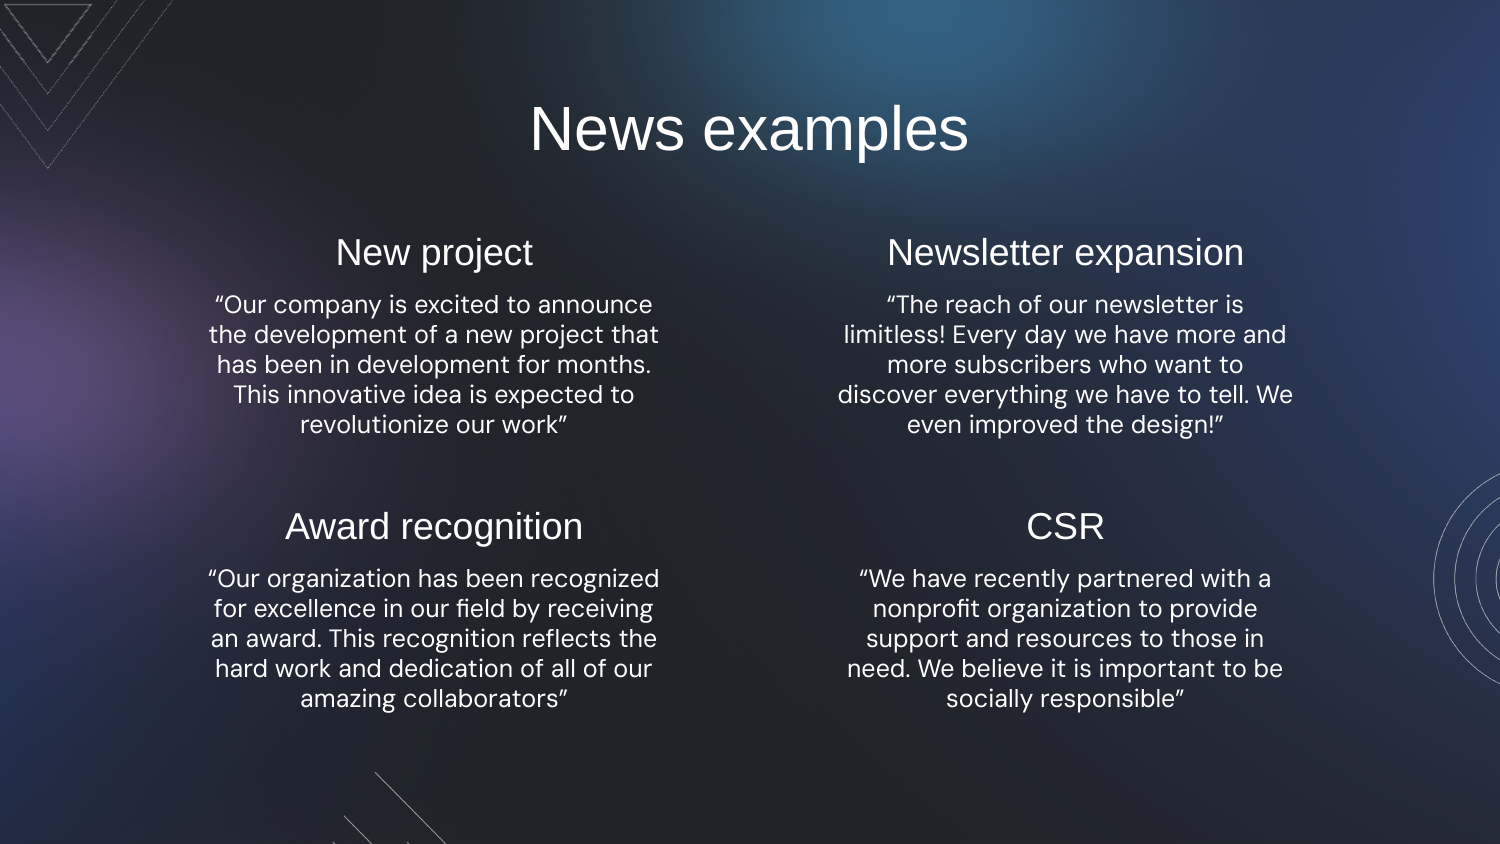

# News examples
New project
Newsletter expansion
“Our company is excited to announce the development of a new project that has been in development for months. This innovative idea is expected to revolutionize our work”
“The reach of our newsletter is limitless! Every day we have more and more subscribers who want to discover everything we have to tell. We even improved the design!”
Award recognition
CSR
“Our organization has been recognized for excellence in our field by receiving an award. This recognition reflects the hard work and dedication of all of our amazing collaborators”
“We have recently partnered with a nonprofit organization to provide support and resources to those in need. We believe it is important to be socially responsible”